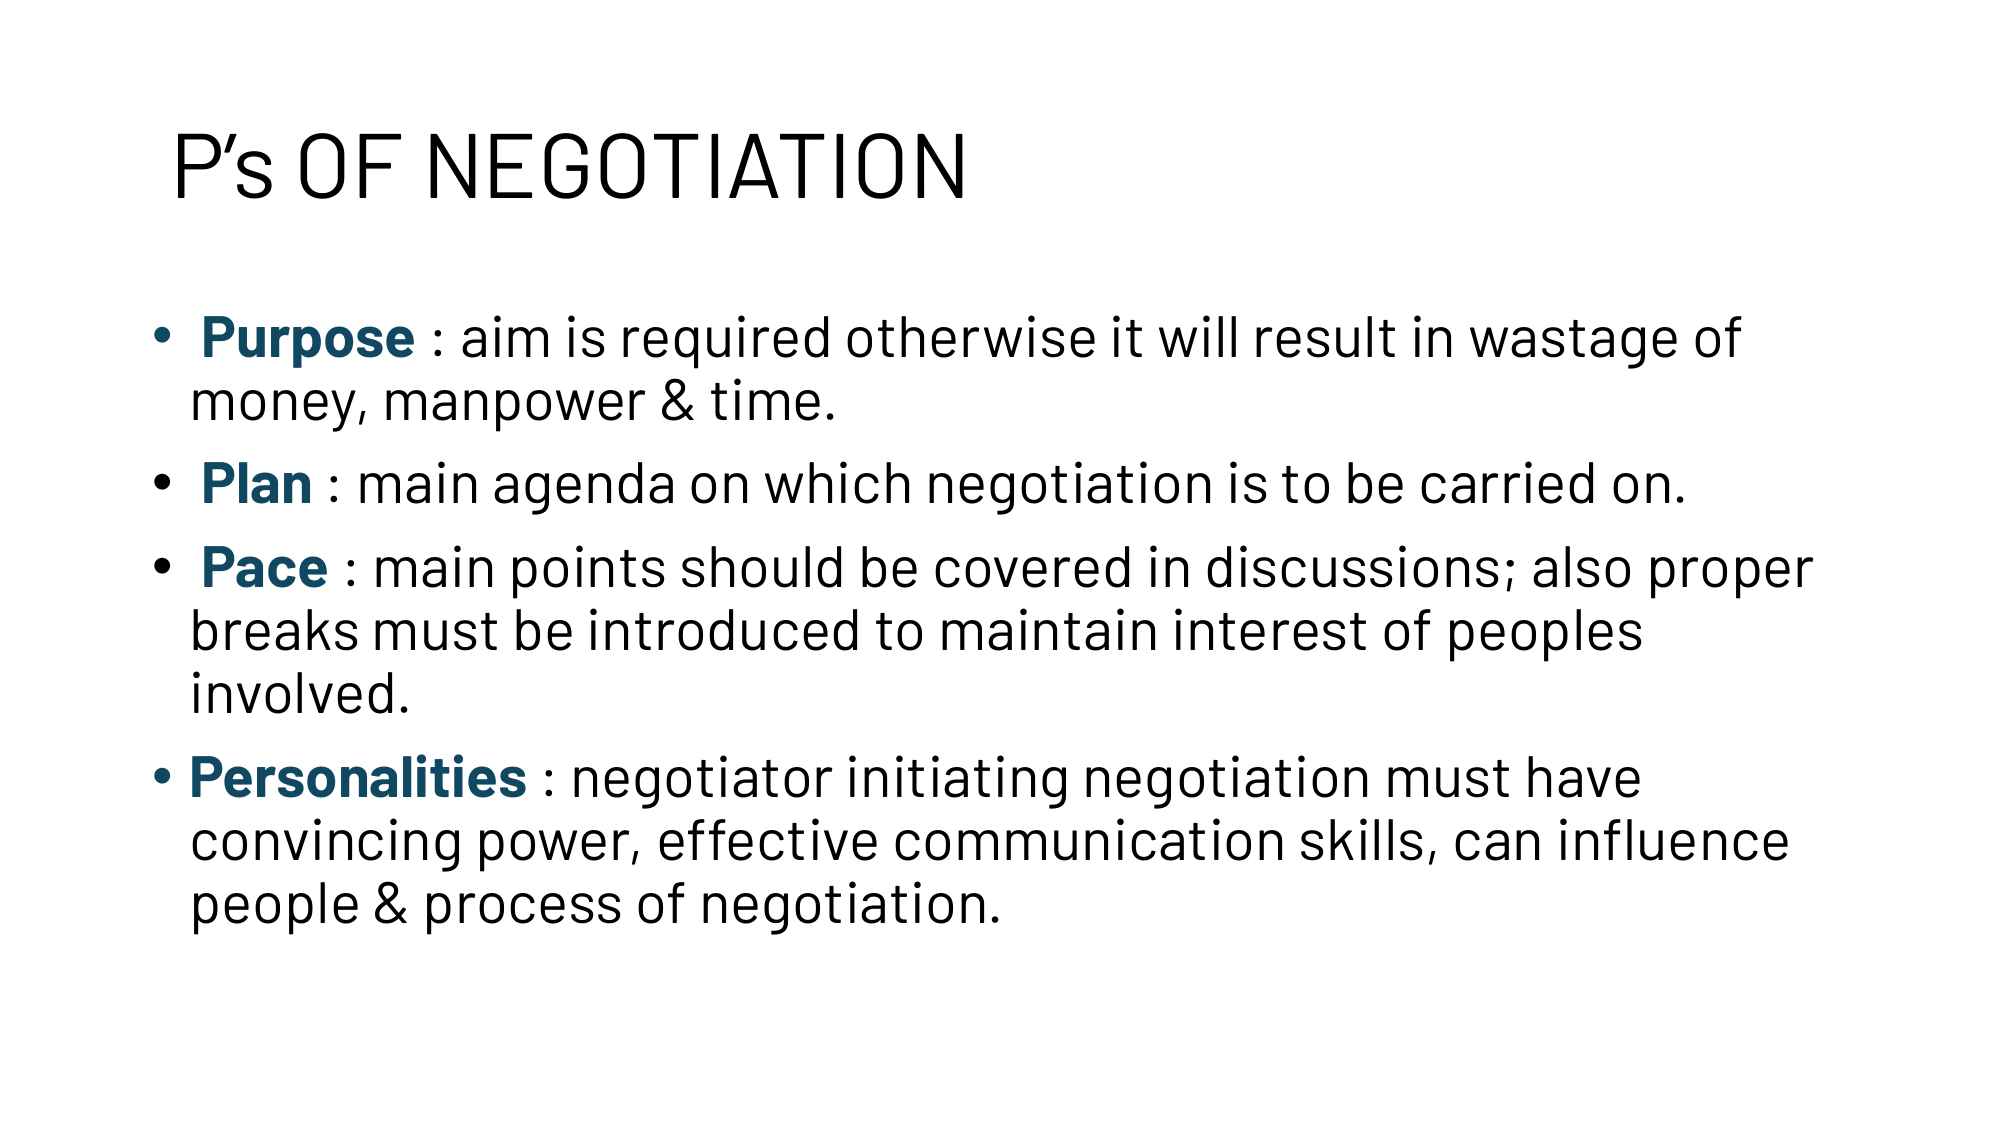

# P’s OF NEGOTIATION
 Purpose : aim is required otherwise it will result in wastage of money, manpower & time.
 Plan : main agenda on which negotiation is to be carried on.
 Pace : main points should be covered in discussions; also proper breaks must be introduced to maintain interest of peoples involved.
Personalities : negotiator initiating negotiation must have convincing power, effective communication skills, can influence people & process of negotiation.